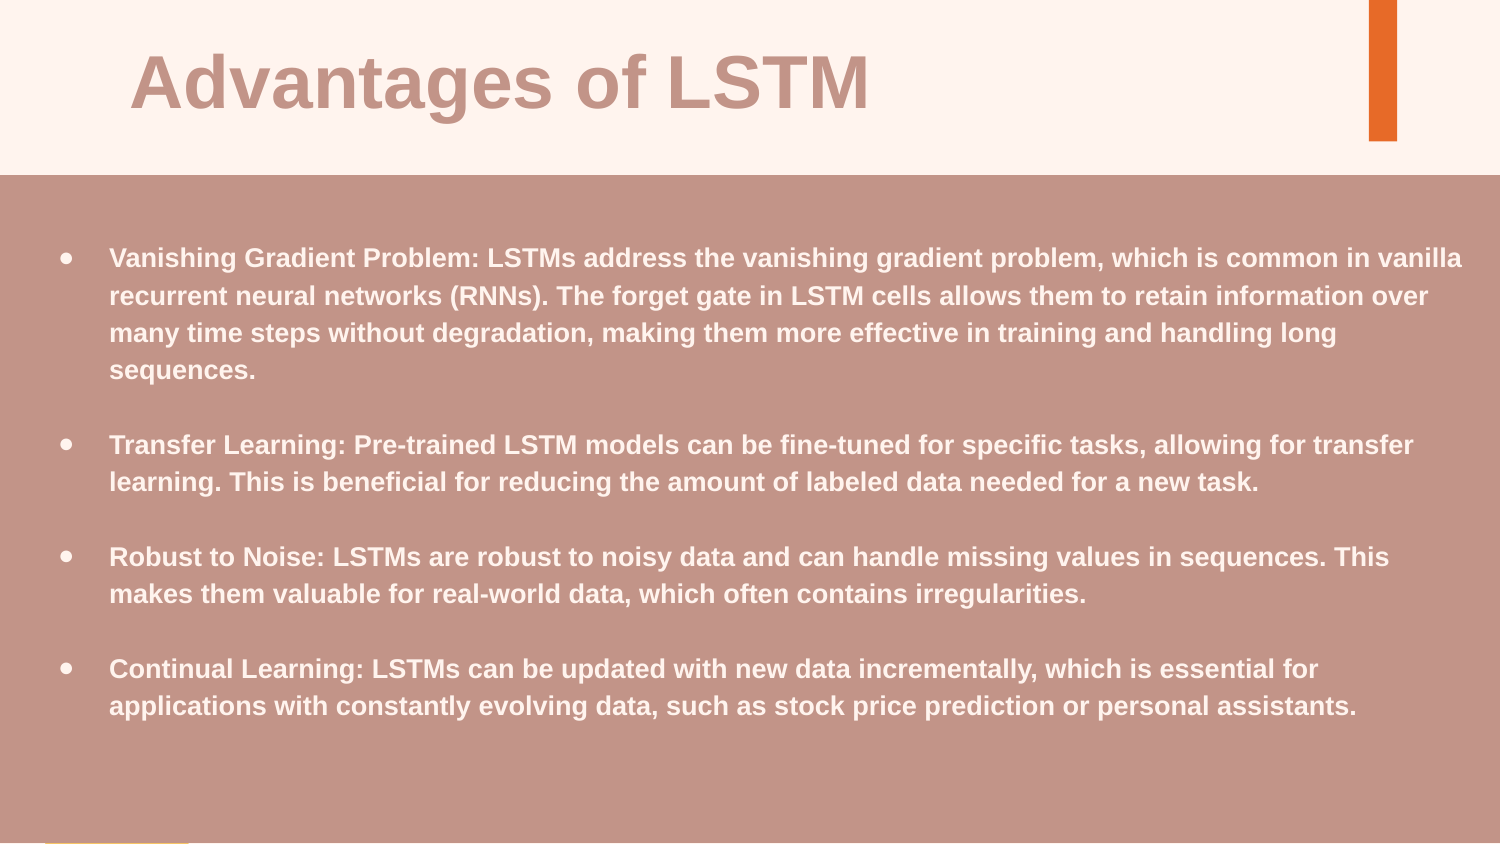

# Advantages of LSTM

Vanishing Gradient Problem: LSTMs address the vanishing gradient problem, which is common in vanilla recurrent neural networks (RNNs). The forget gate in LSTM cells allows them to retain information over many time steps without degradation, making them more effective in training and handling long sequences.

Transfer Learning: Pre-trained LSTM models can be fine-tuned for specific tasks, allowing for transfer learning. This is beneficial for reducing the amount of labeled data needed for a new task.

Robust to Noise: LSTMs are robust to noisy data and can handle missing values in sequences. This makes them valuable for real-world data, which often contains irregularities.

Continual Learning: LSTMs can be updated with new data incrementally, which is essential for applications with constantly evolving data, such as stock price prediction or personal assistants.